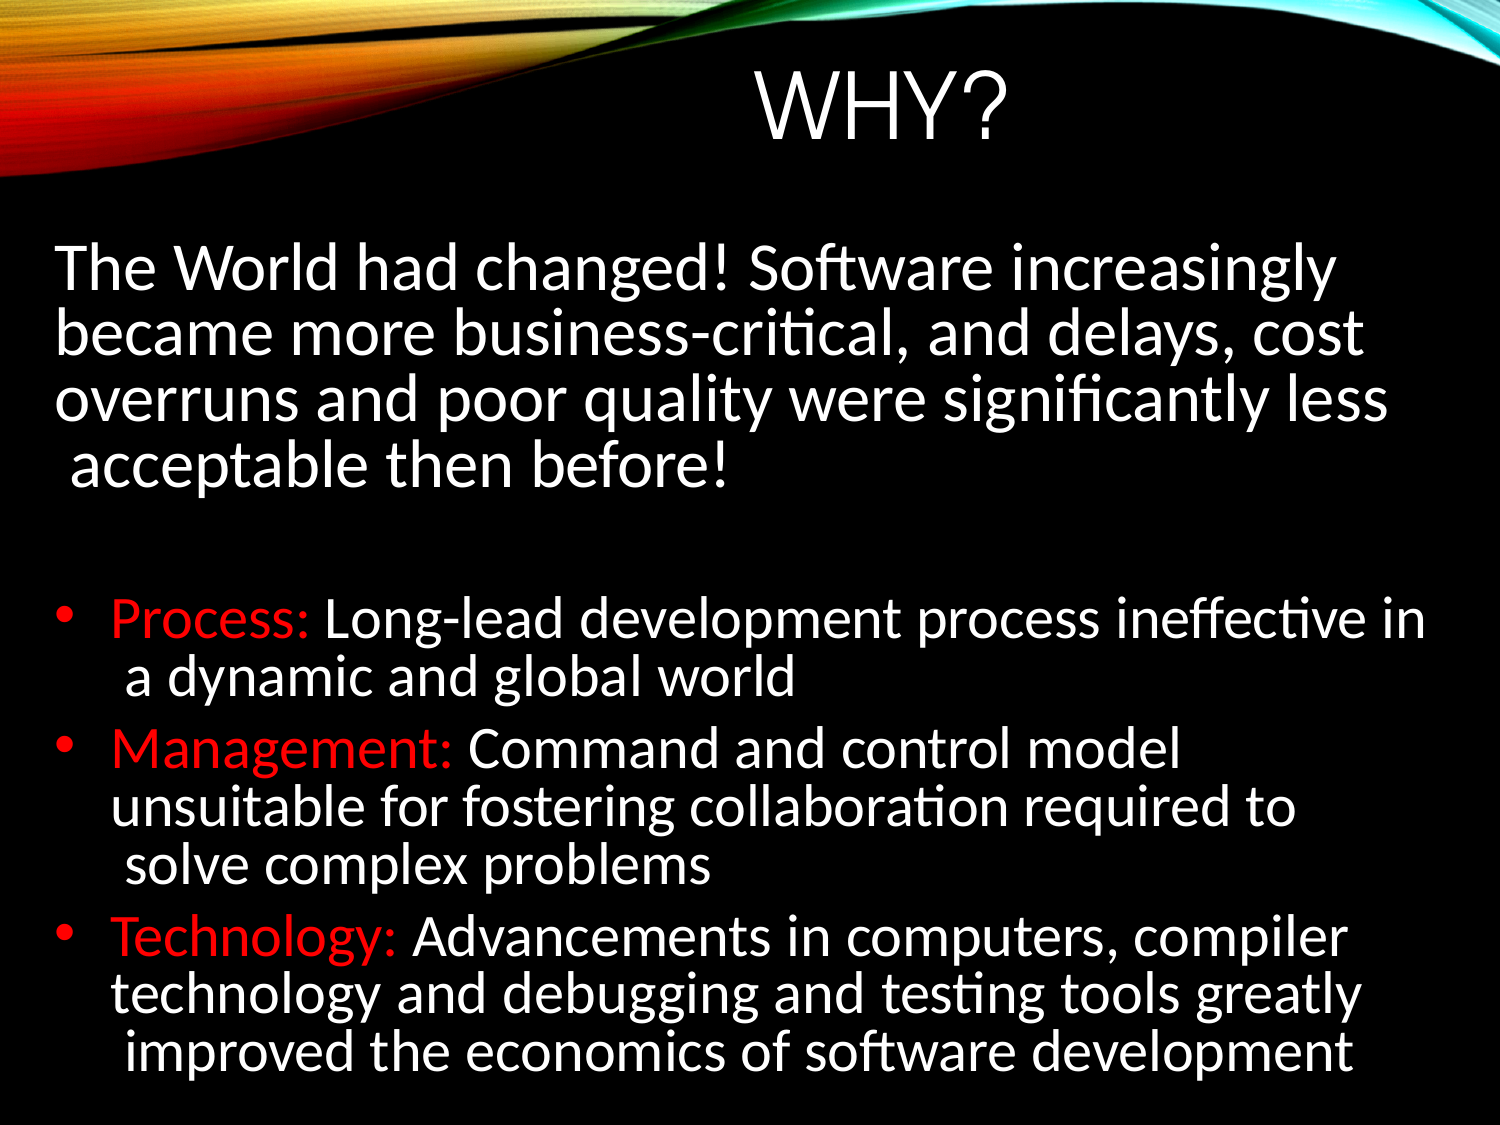

# Why?
The World had changed! Software increasingly  became more business-critical, and delays, cost  overruns and poor quality were significantly less  acceptable then before!

Process: Long-lead development process ineffective in  a dynamic and global world
Management: Command and control model  unsuitable for fostering collaboration required to  solve complex problems
Technology: Advancements in computers, compiler  technology and debugging and testing tools greatly  improved the economics of software development